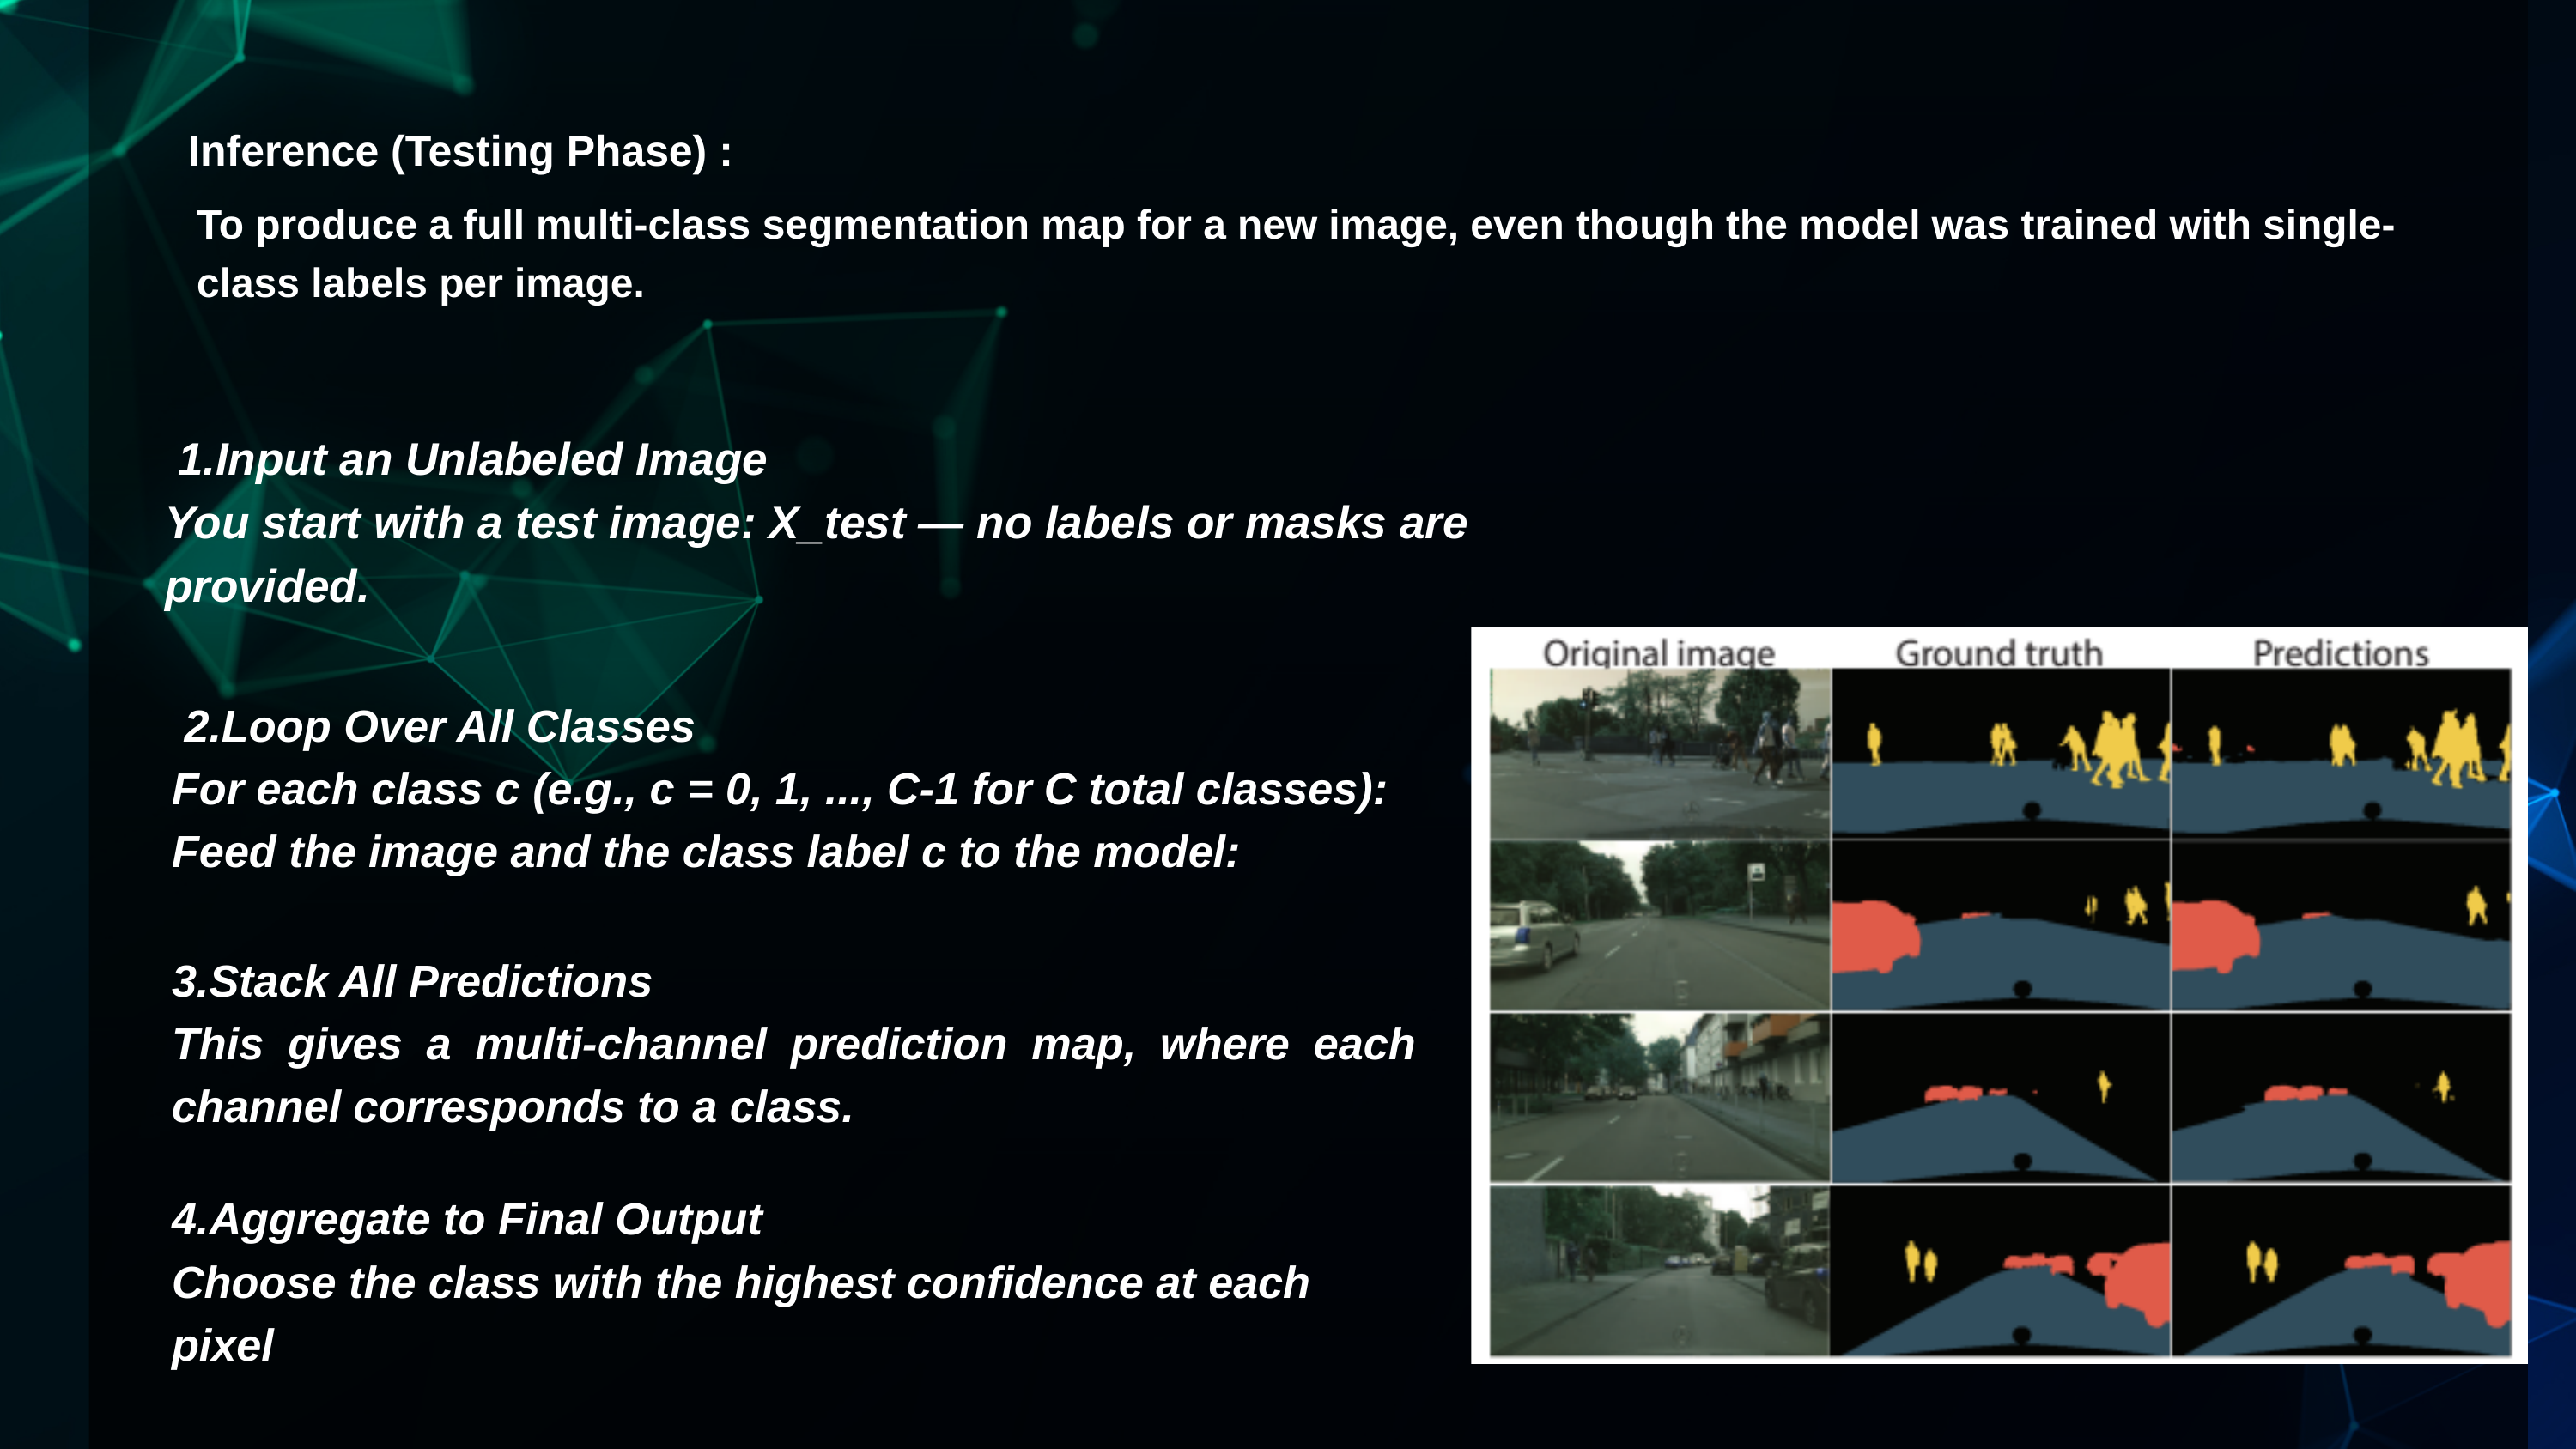

Inference (Testing Phase) :
To produce a full multi-class segmentation map for a new image, even though the model was trained with single-class labels per image.
 1.Input an Unlabeled Image
You start with a test image: X_test — no labels or masks are provided.

 2.Loop Over All Classes
For each class c (e.g., c = 0, 1, ..., C-1 for C total classes):
Feed the image and the class label c to the model:
3.Stack All Predictions
This gives a multi-channel prediction map, where each channel corresponds to a class.
4.Aggregate to Final Output
Choose the class with the highest confidence at each pixel